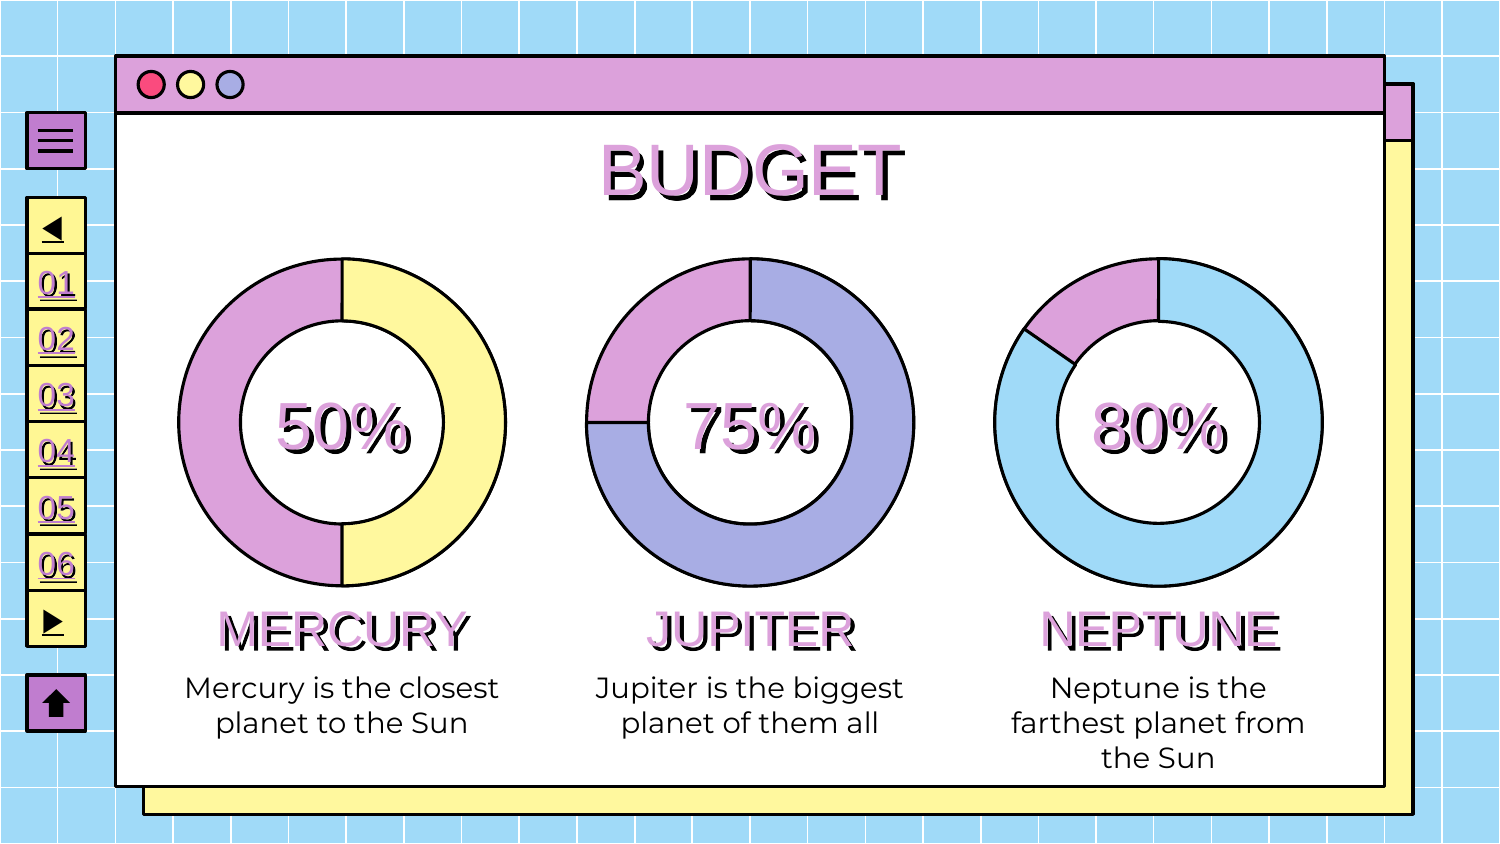

BUDGET

◀

01

02

03

04

05

06
▶

50%
75%
80%
# MERCURY
JUPITER
NEPTUNE
Mercury is the closest planet to the Sun
Jupiter is the biggest planet of them all
Neptune is the farthest planet from the Sun